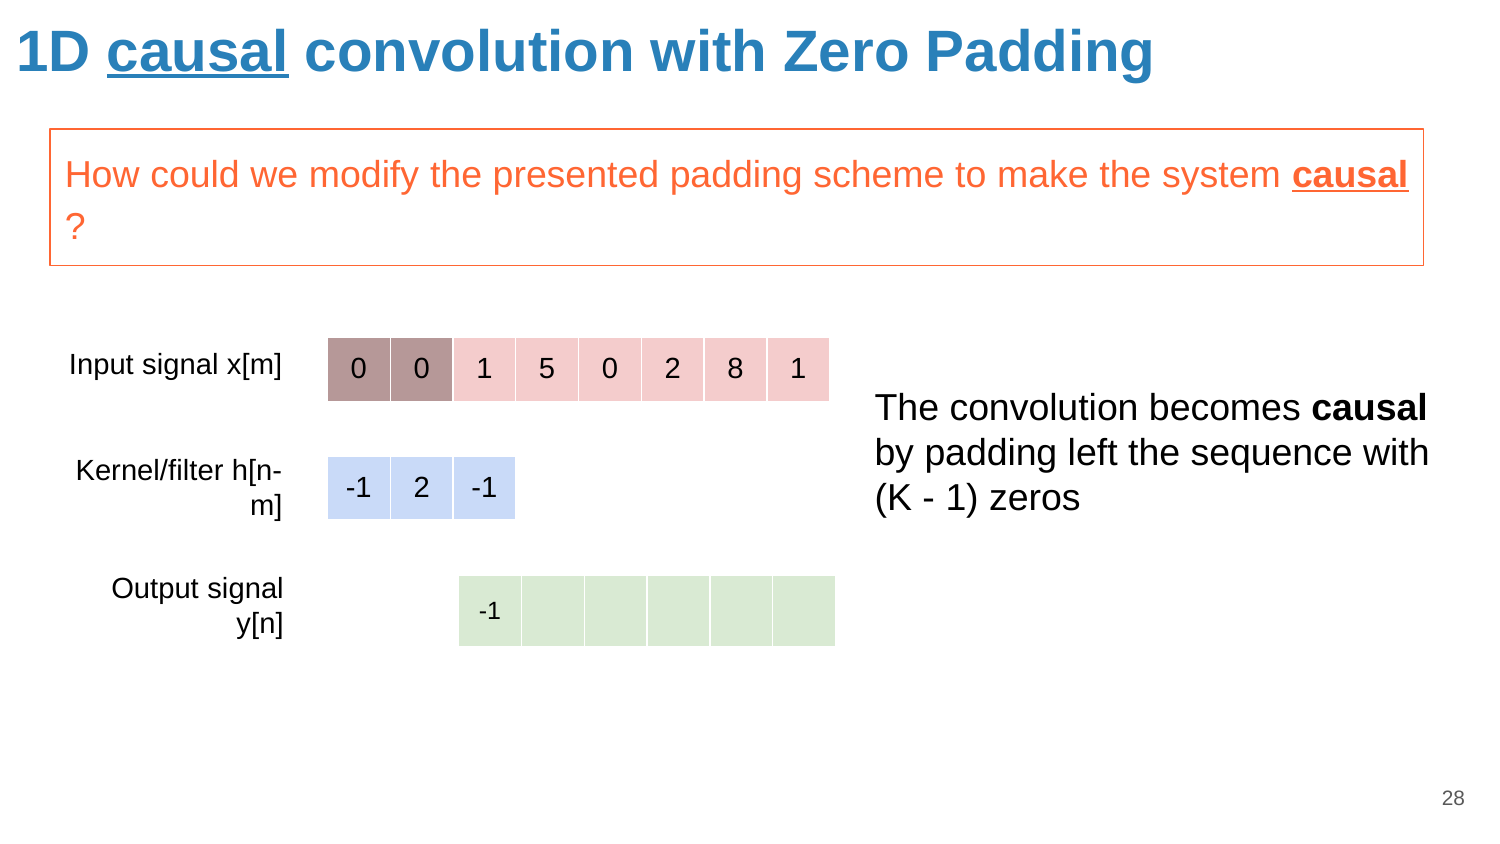

# 1D causal convolution with Zero Padding
How could we modify the presented padding scheme to make the system causal ?
Input signal x[m]
| 0 | 0 | 1 | 5 | 0 | 2 | 8 | 1 |
| --- | --- | --- | --- | --- | --- | --- | --- |
The convolution becomes causal by padding left the sequence with
(K - 1) zeros
Kernel/filter h[n-m]
| -1 | 2 | -1 |
| --- | --- | --- |
Output signal
y[n]
| -1 |  |  |  |  |  |
| --- | --- | --- | --- | --- | --- |
28